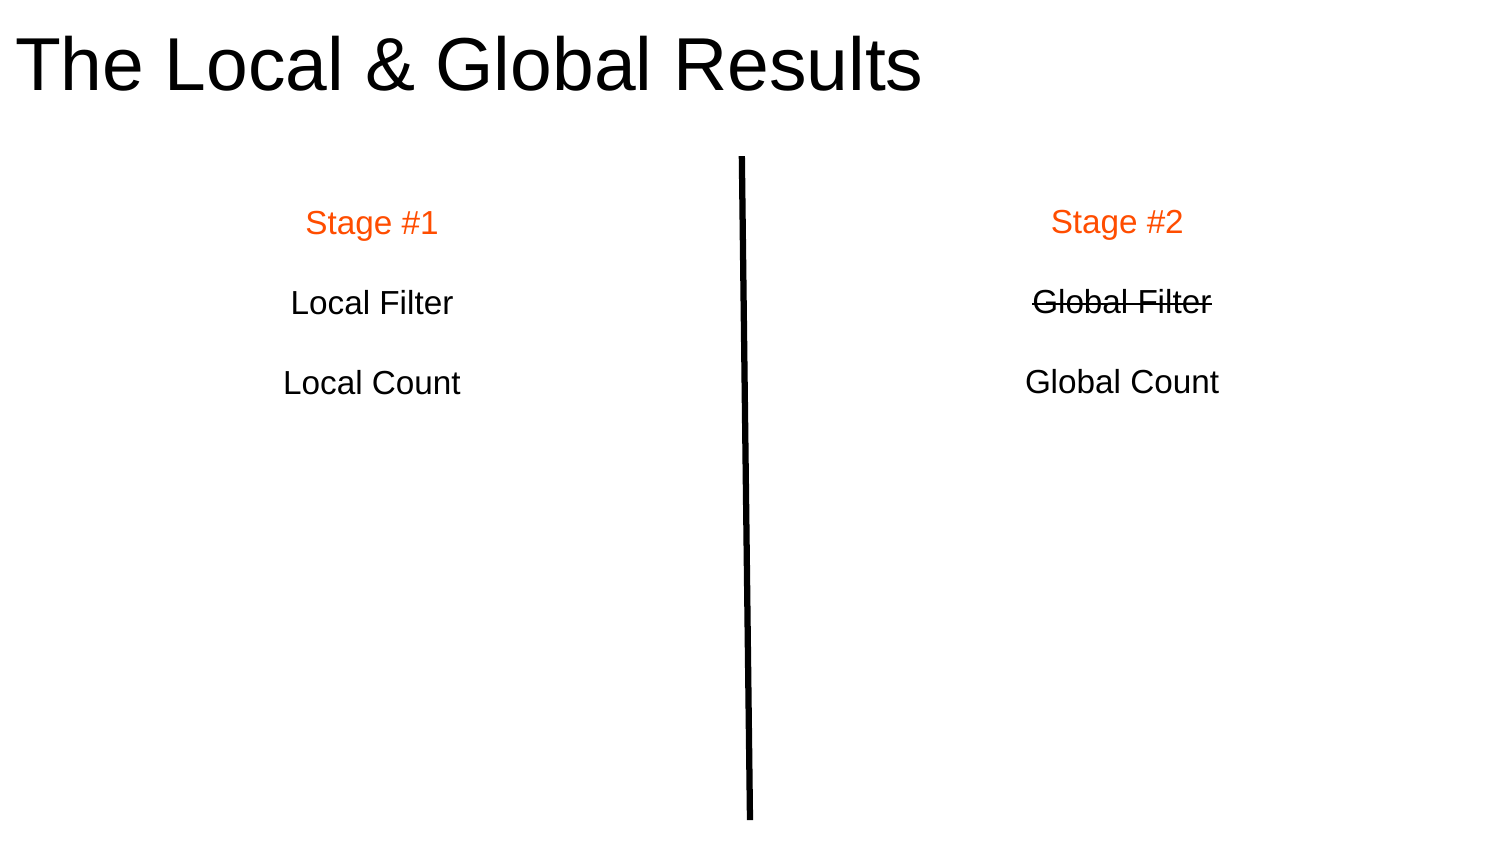

The Local & Global Results
Stage #2

Global Filter

Global Count

Stage #1

Local Filter

Local Count